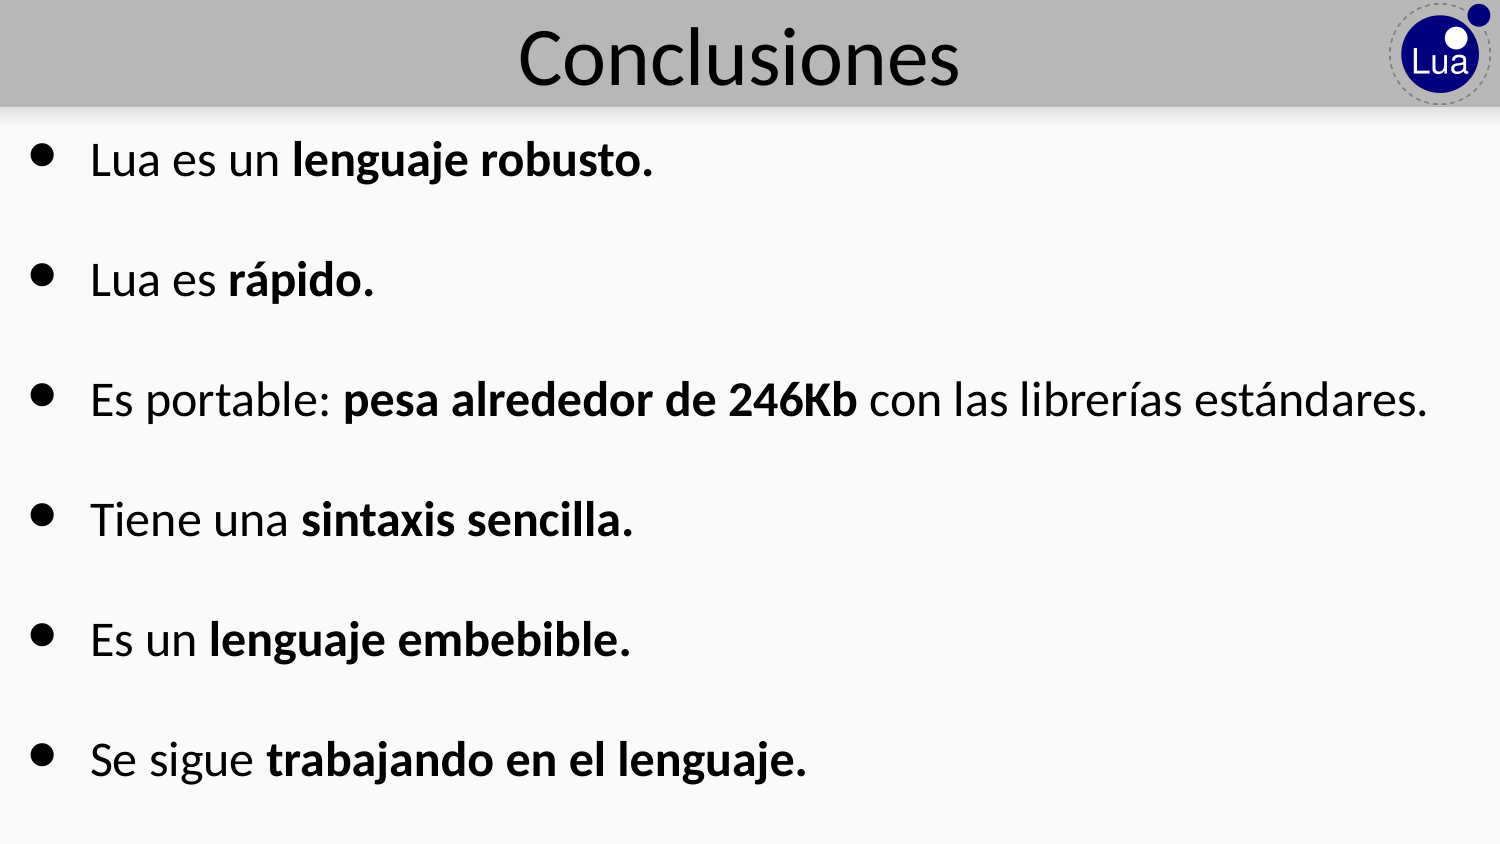

# Conclusiones
Lua es un lenguaje robusto.

Lua es rápido.

Es portable: pesa alrededor de 246Kb con las librerías estándares.

Tiene una sintaxis sencilla.

Es un lenguaje embebible.

Se sigue trabajando en el lenguaje.